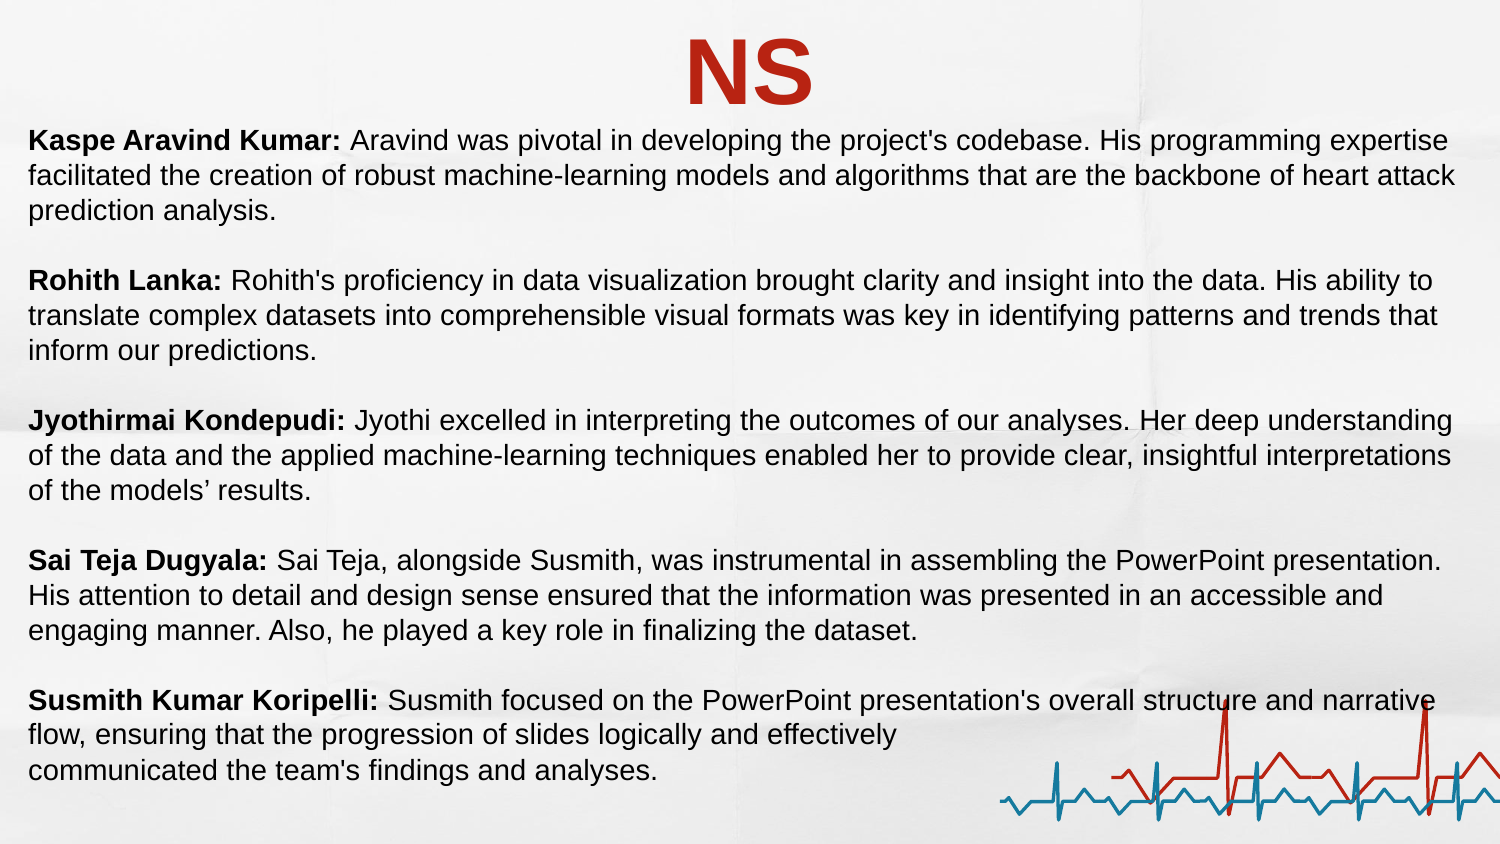

# CONTRIBUTIONS
Kaspe Aravind Kumar: Aravind was pivotal in developing the project's codebase. His programming expertise facilitated the creation of robust machine-learning models and algorithms that are the backbone of heart attack prediction analysis.

Rohith Lanka: Rohith's proficiency in data visualization brought clarity and insight into the data. His ability to translate complex datasets into comprehensible visual formats was key in identifying patterns and trends that inform our predictions.

Jyothirmai Kondepudi: Jyothi excelled in interpreting the outcomes of our analyses. Her deep understanding of the data and the applied machine-learning techniques enabled her to provide clear, insightful interpretations of the models’ results.

Sai Teja Dugyala: Sai Teja, alongside Susmith, was instrumental in assembling the PowerPoint presentation. His attention to detail and design sense ensured that the information was presented in an accessible and engaging manner. Also, he played a key role in finalizing the dataset.

Susmith Kumar Koripelli: Susmith focused on the PowerPoint presentation's overall structure and narrative flow, ensuring that the progression of slides logically and effectively
communicated the team's findings and analyses.